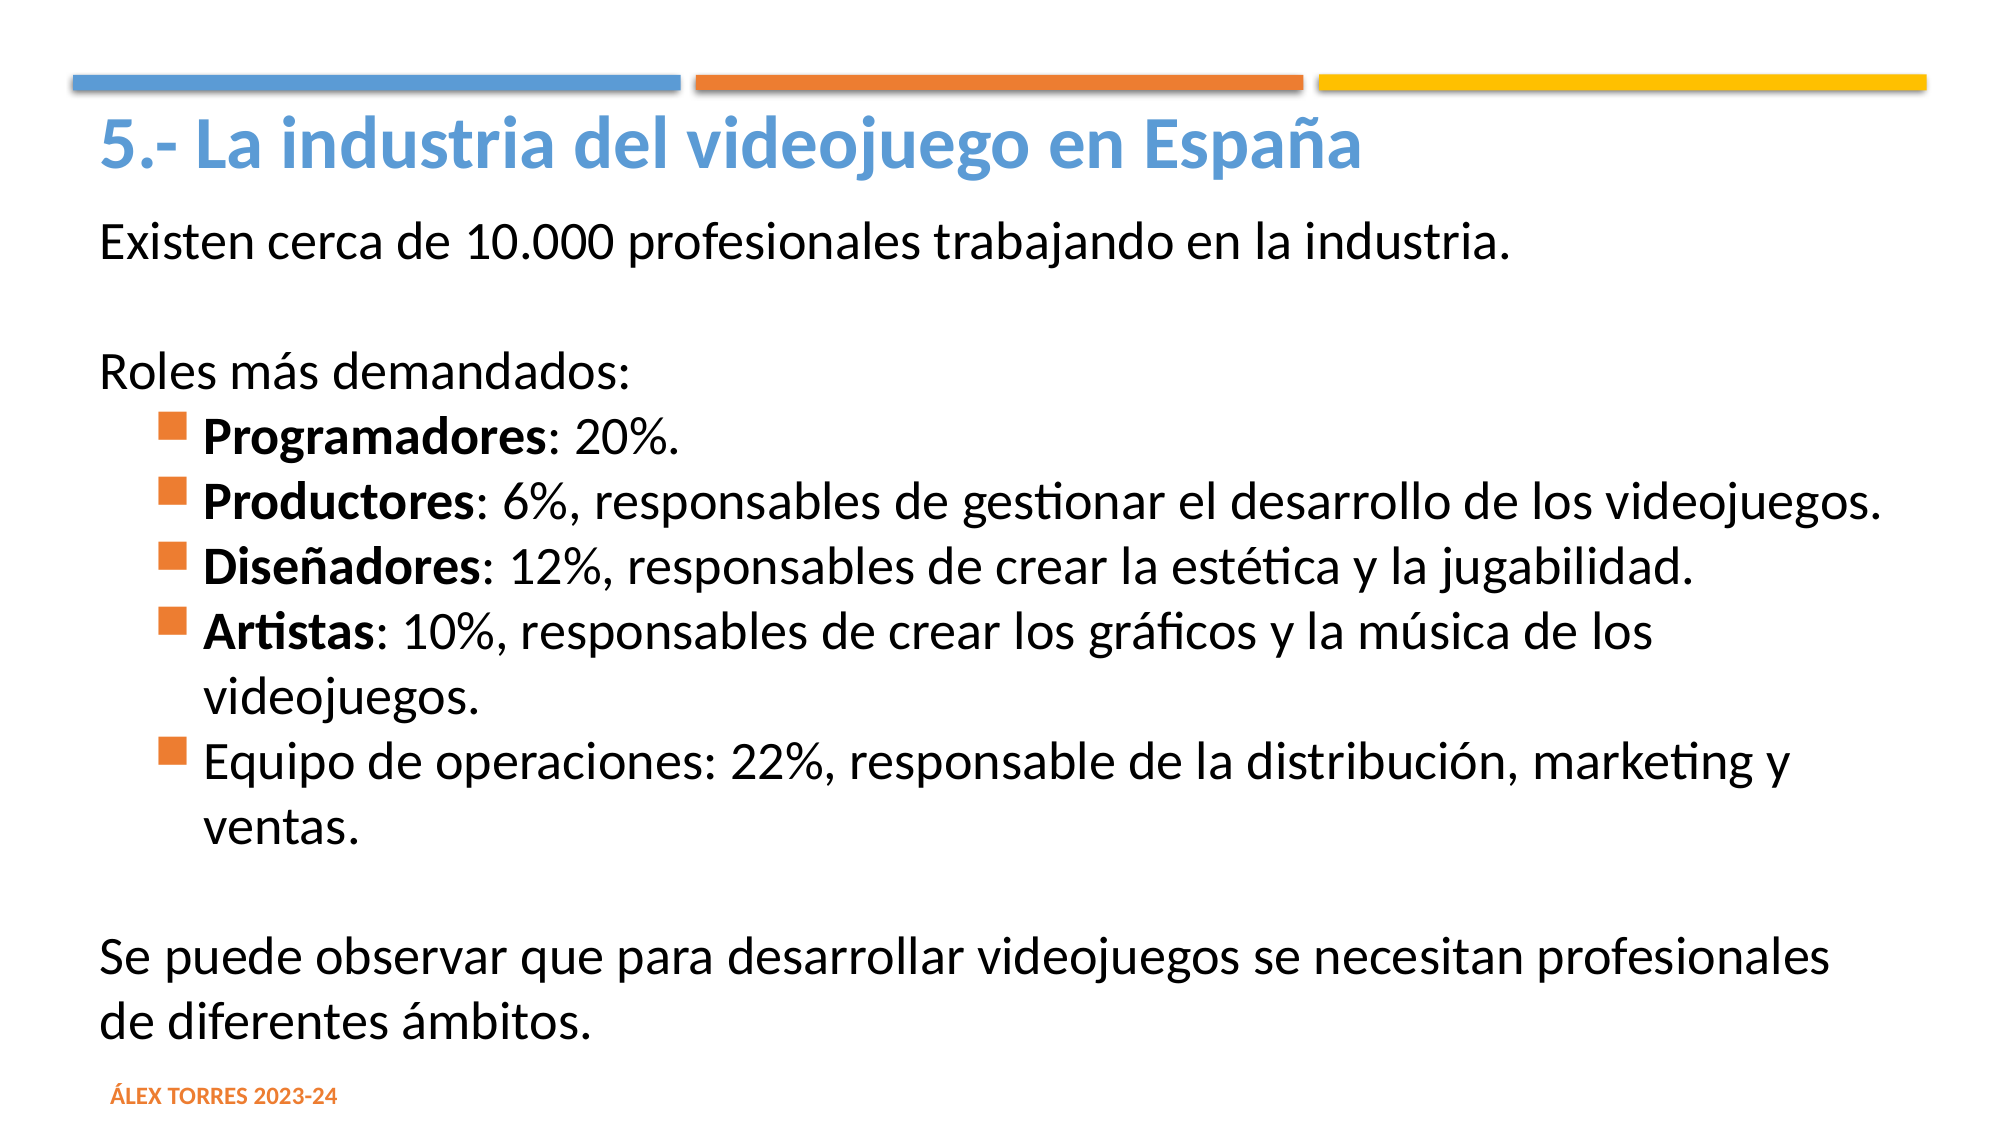

5.- La industria del videojuego en España
Existen cerca de 10.000 profesionales trabajando en la industria.

Roles más demandados:
Programadores: 20%.
Productores: 6%, responsables de gestionar el desarrollo de los videojuegos.
Diseñadores: 12%, responsables de crear la estética y la jugabilidad.
Artistas: 10%, responsables de crear los gráficos y la música de los videojuegos.
Equipo de operaciones: 22%, responsable de la distribución, marketing y ventas.

Se puede observar que para desarrollar videojuegos se necesitan profesionales de diferentes ámbitos.